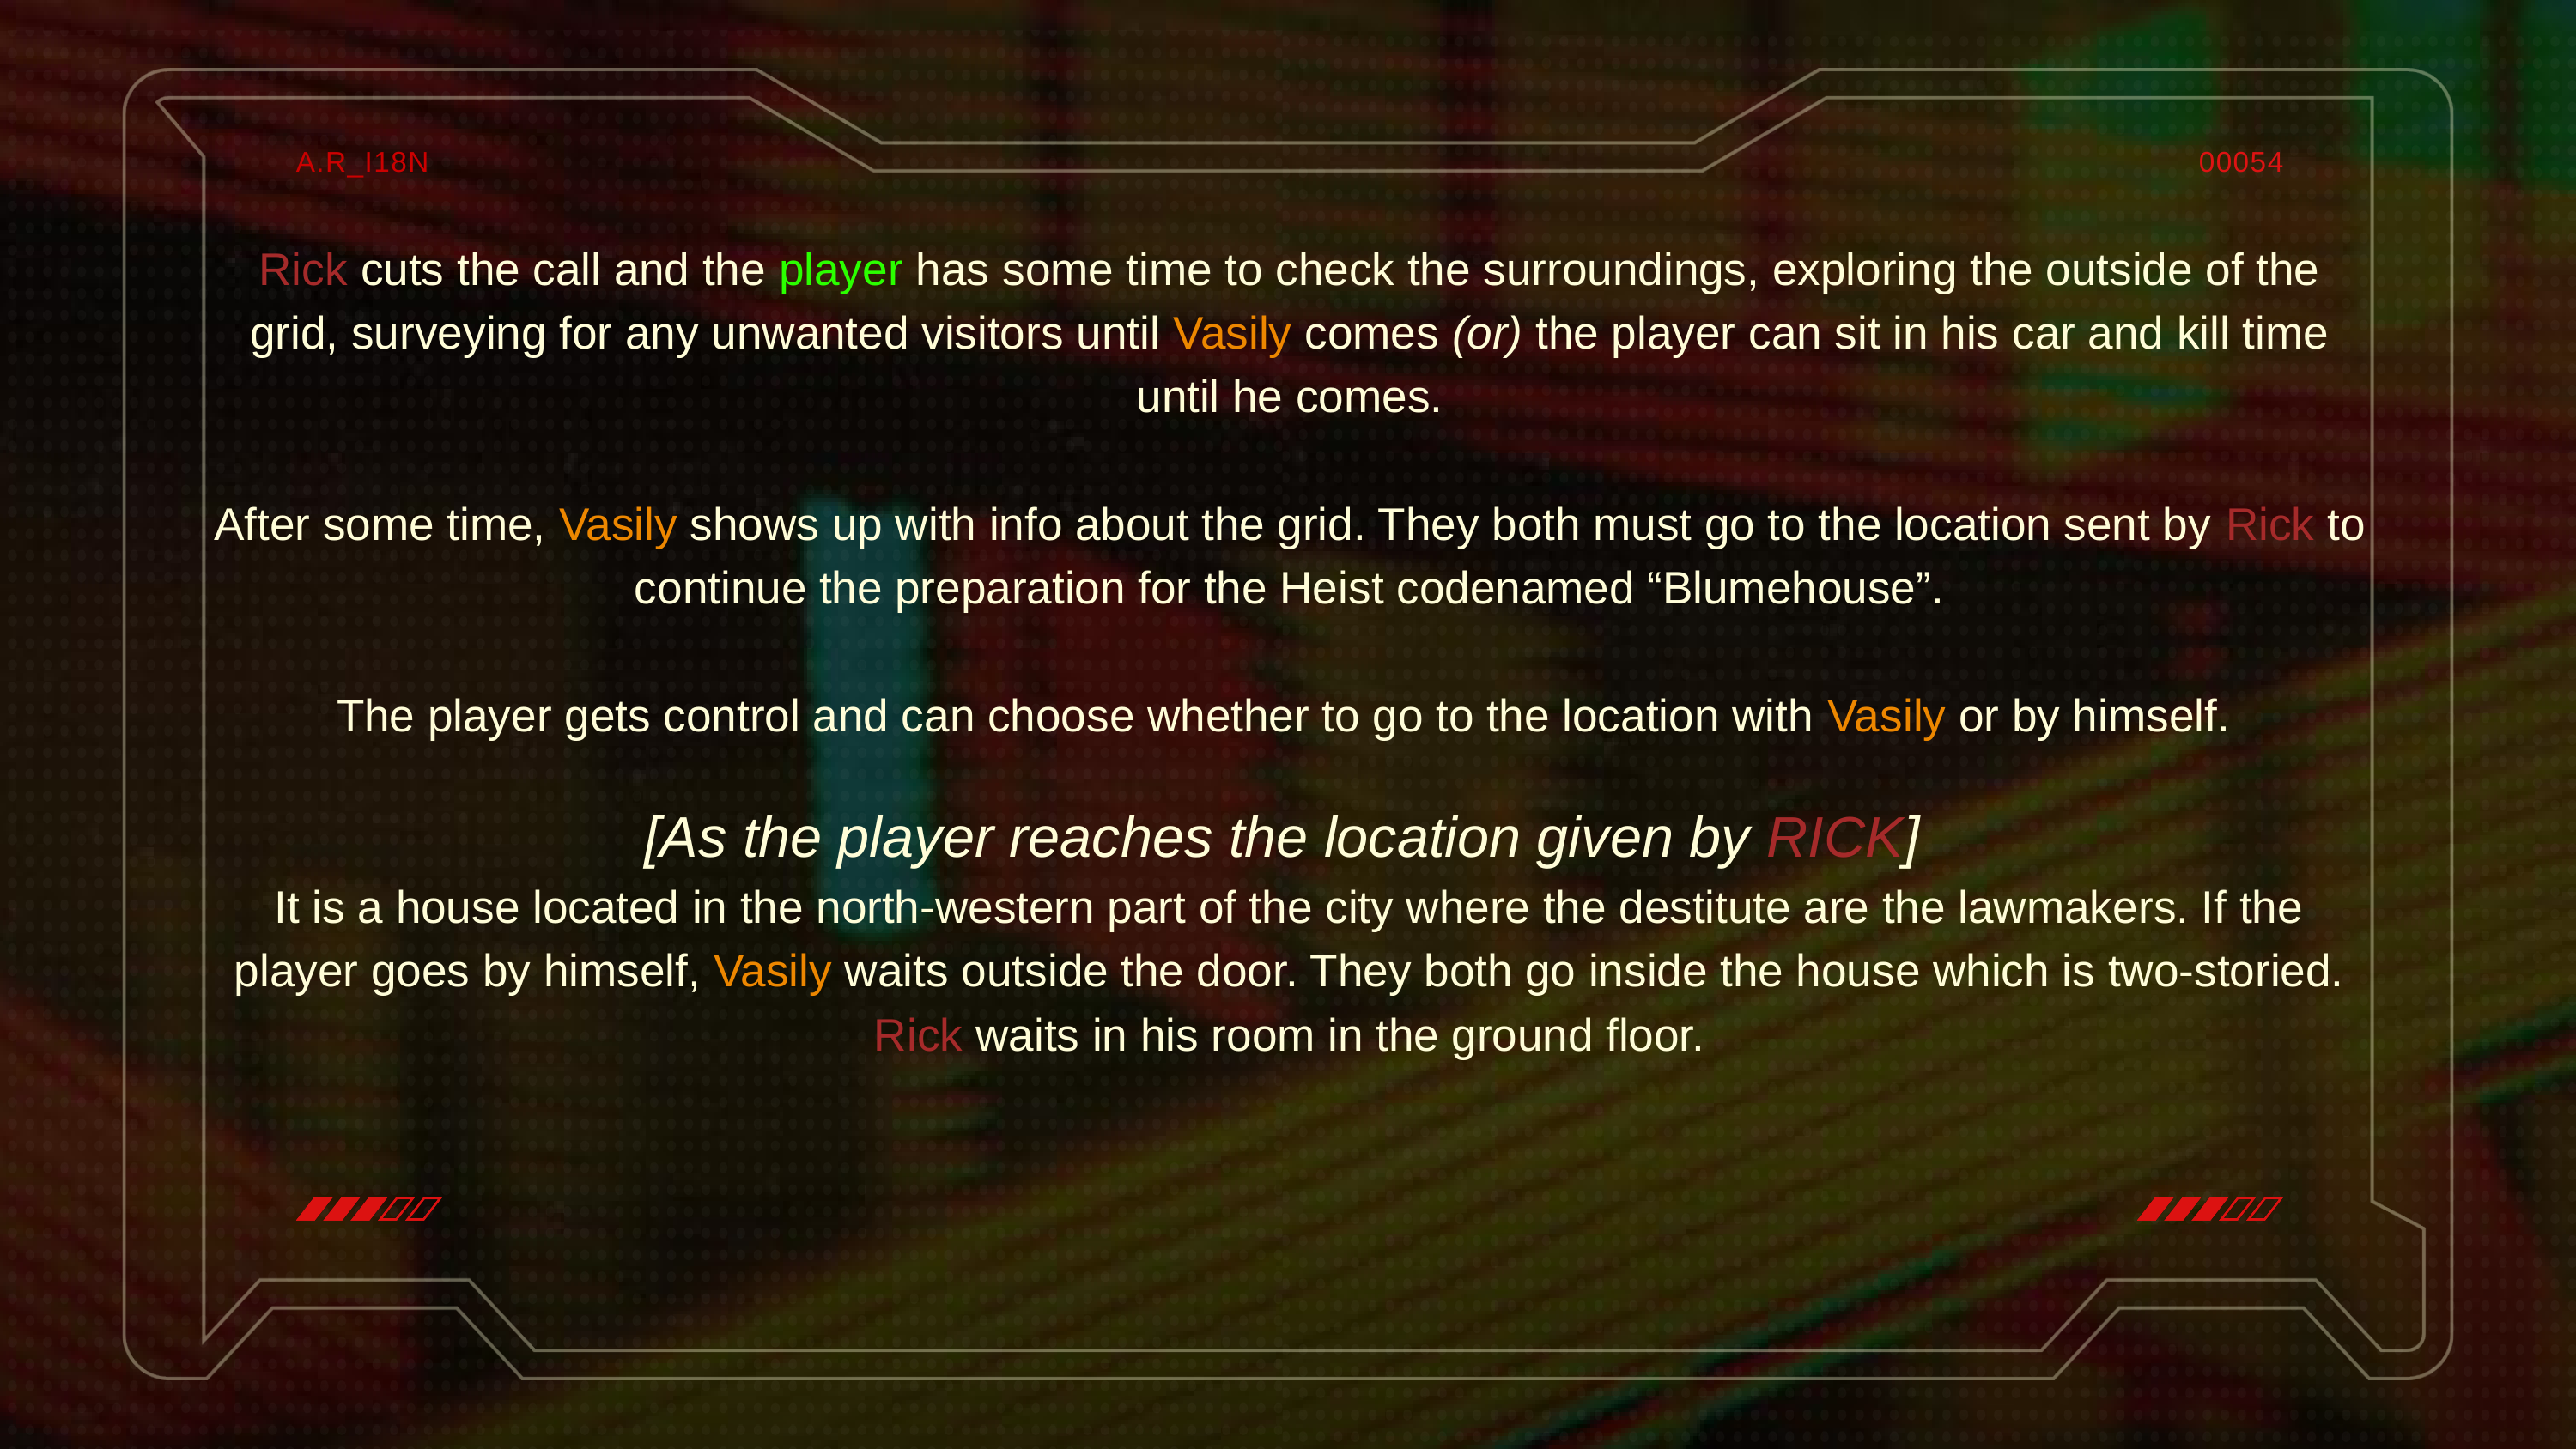

A.R_I18N
00054
Rick cuts the call and the player has some time to check the surroundings, exploring the outside of the grid, surveying for any unwanted visitors until Vasily comes (or) the player can sit in his car and kill time until he comes.

After some time, Vasily shows up with info about the grid. They both must go to the location sent by Rick to continue the preparation for the Heist codenamed “Blumehouse”.

The player gets control and can choose whether to go to the location with Vasily or by himself.

[As the player reaches the location given by RICK]
It is a house located in the north-western part of the city where the destitute are the lawmakers. If the player goes by himself, Vasily waits outside the door. They both go inside the house which is two-storied. Rick waits in his room in the ground floor.